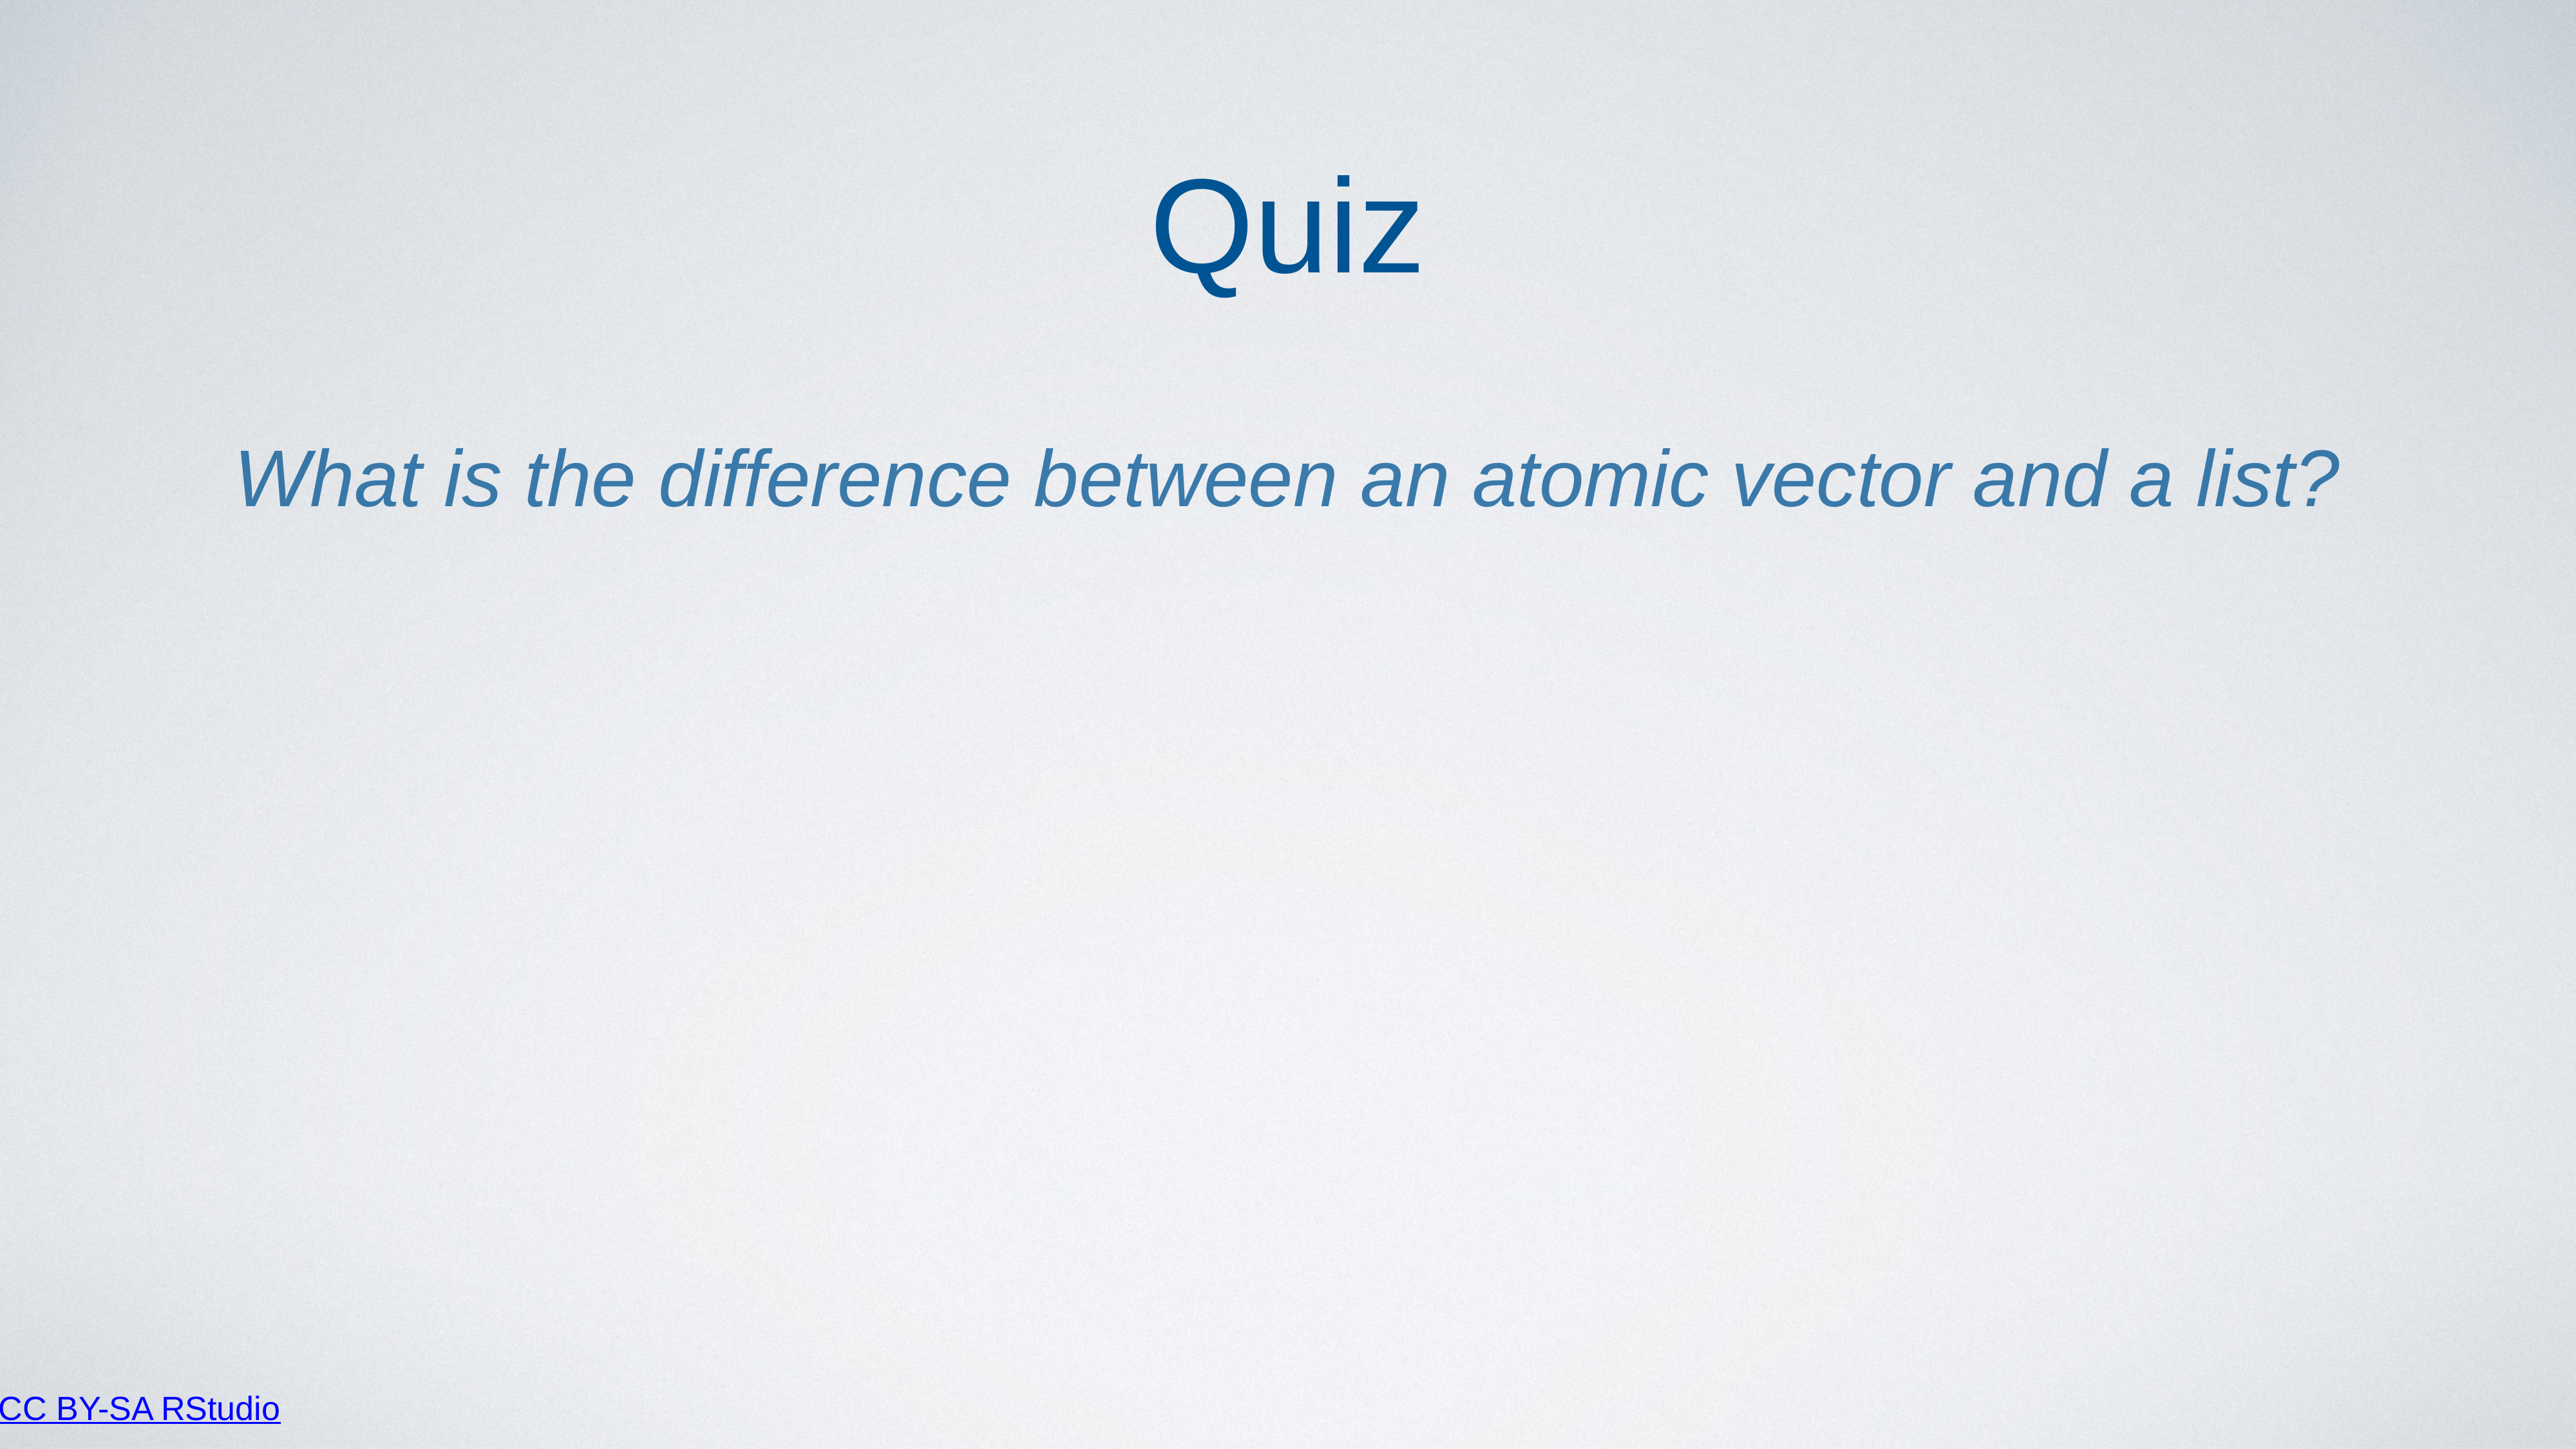

Quiz
What is the difference between an atomic vector and a list?